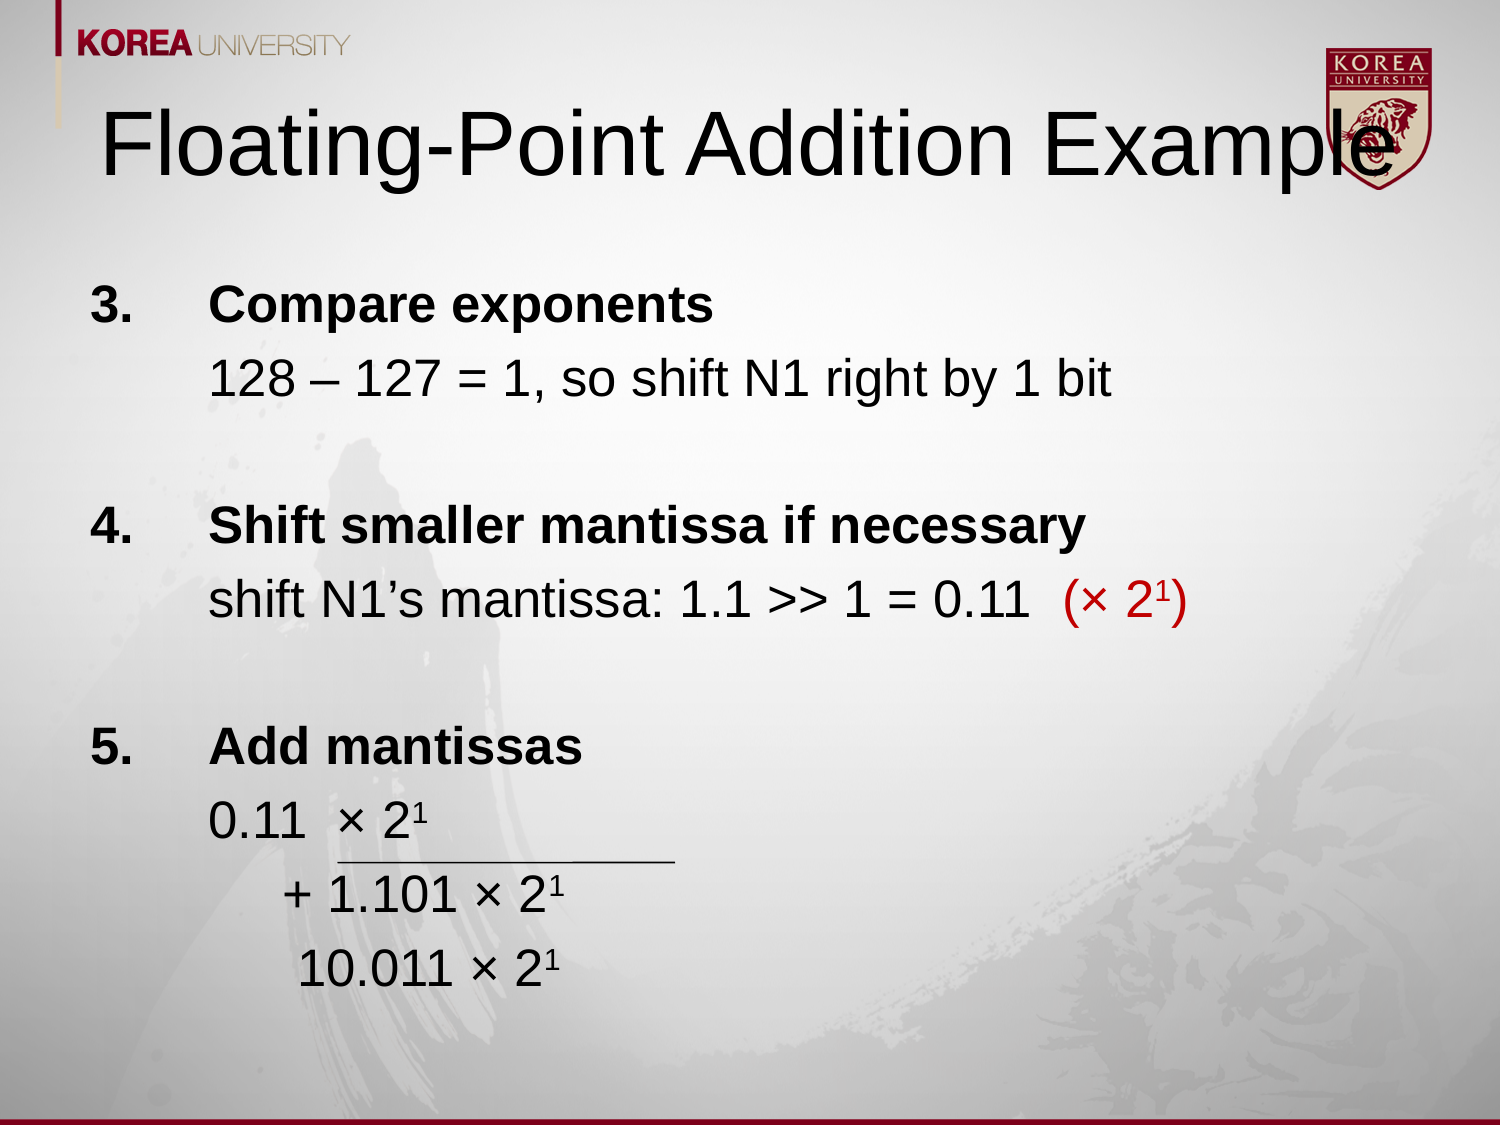

# Floating-Point Addition Example
3.	Compare exponents
	128 – 127 = 1, so shift N1 right by 1 bit

4.	Shift smaller mantissa if necessary
	shift N1’s mantissa: 1.1 >> 1 = 0.11  (× 21)

5.	Add mantissas
		0.11  × 21
	     +	1.101 × 21
     	      10.011 × 21